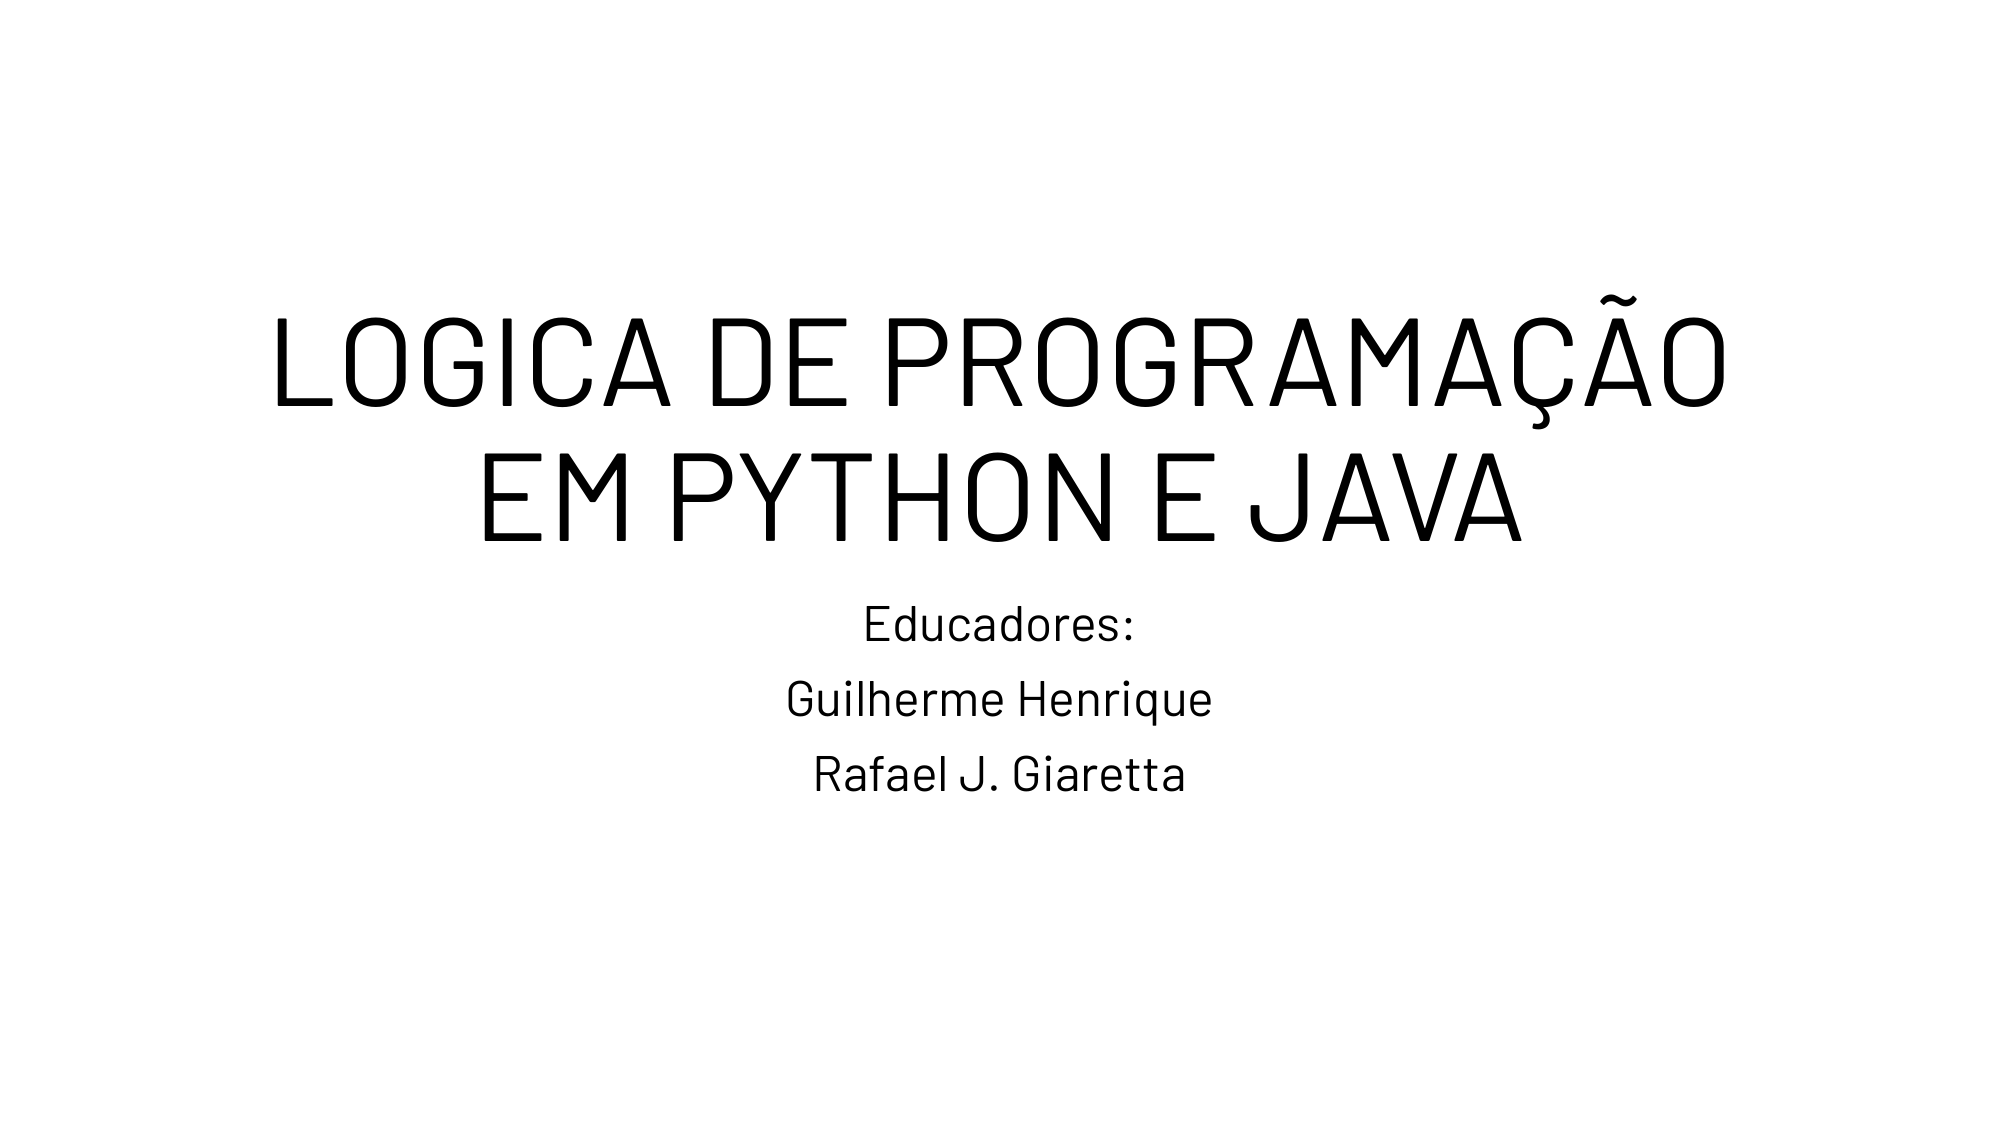

# LOGICA DE PROGRAMAÇÃO EM PYTHON E JAVA
Educadores:
Guilherme Henrique
Rafael J. Giaretta